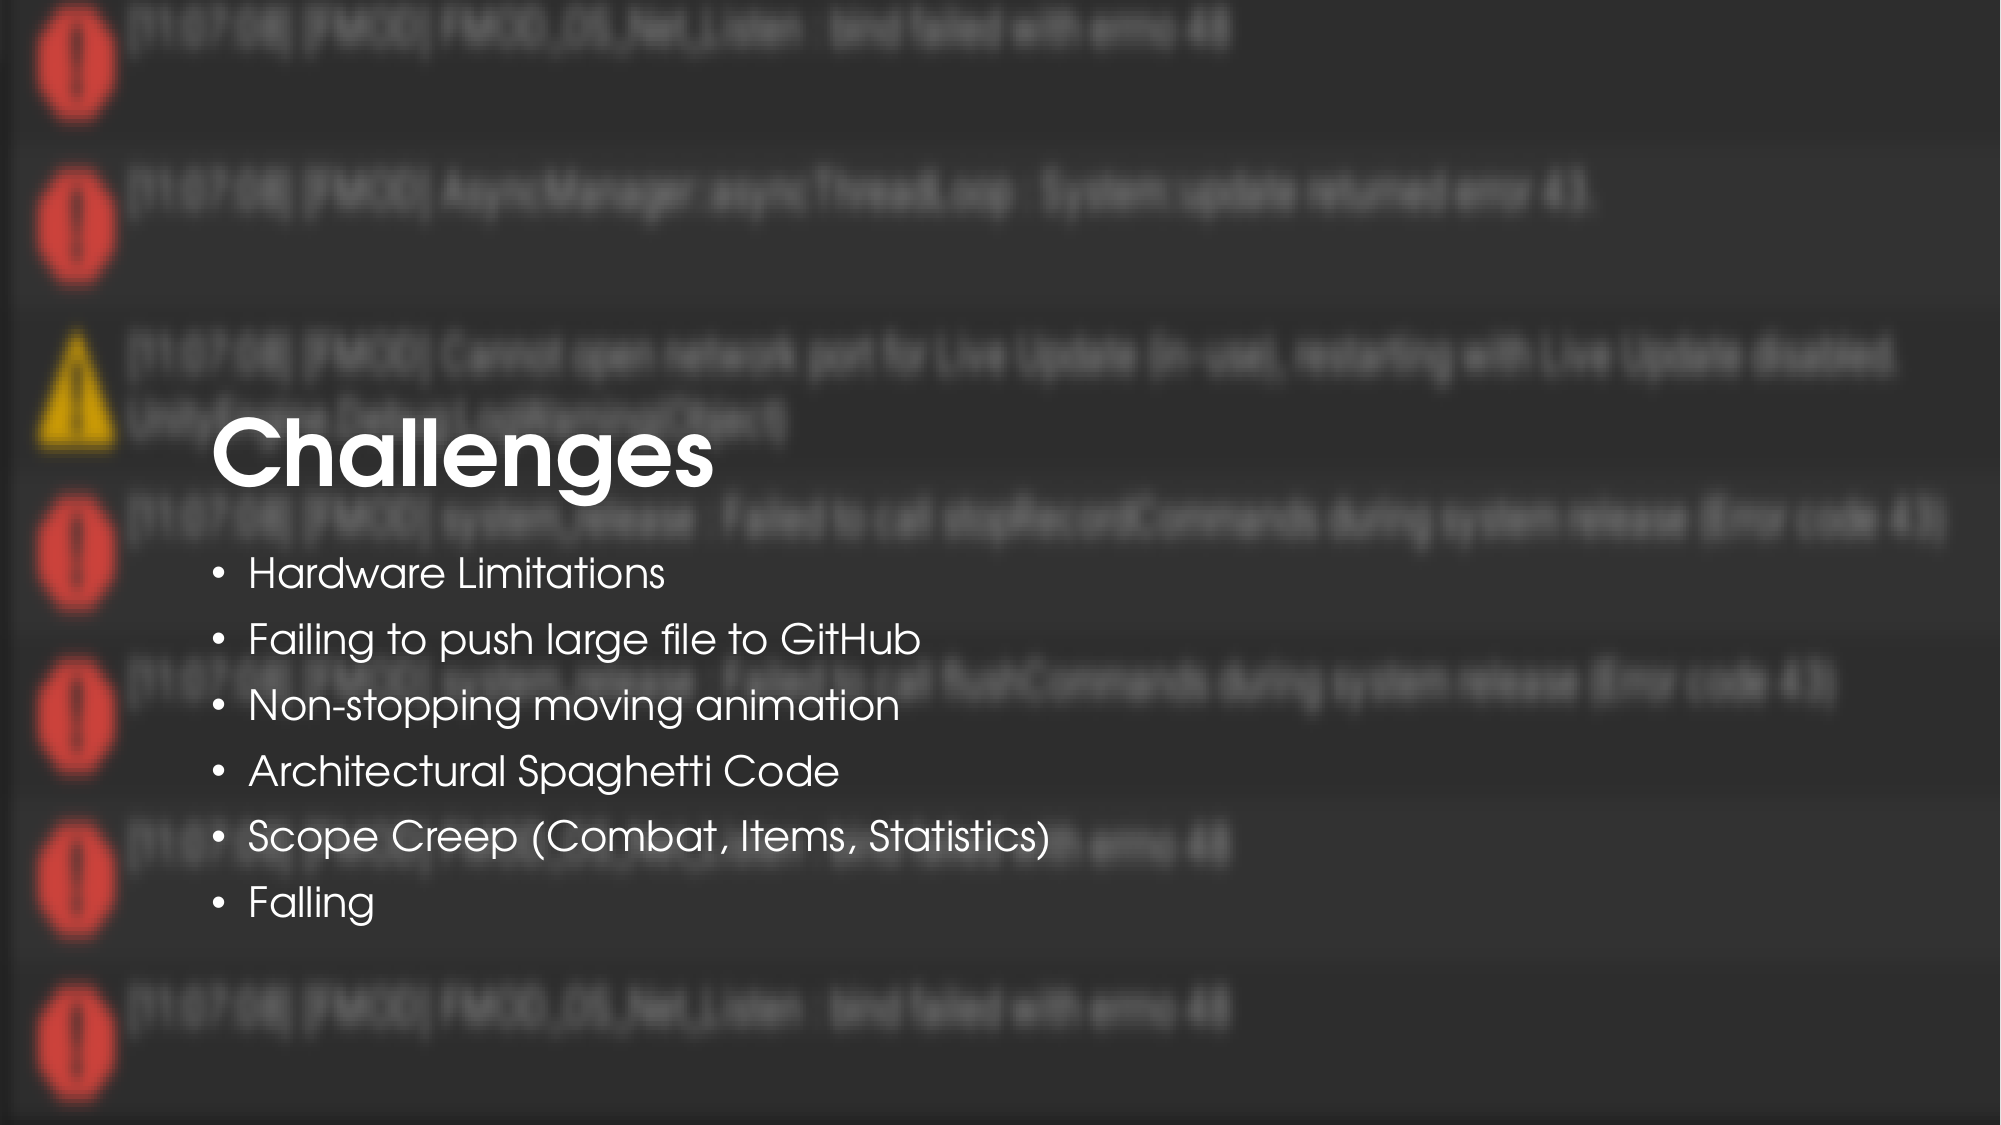

Challenges
Hardware Limitations
Failing to push large file to GitHub
Non-stopping moving animation
Architectural Spaghetti Code
Scope Creep (Combat, Items, Statistics)
Falling